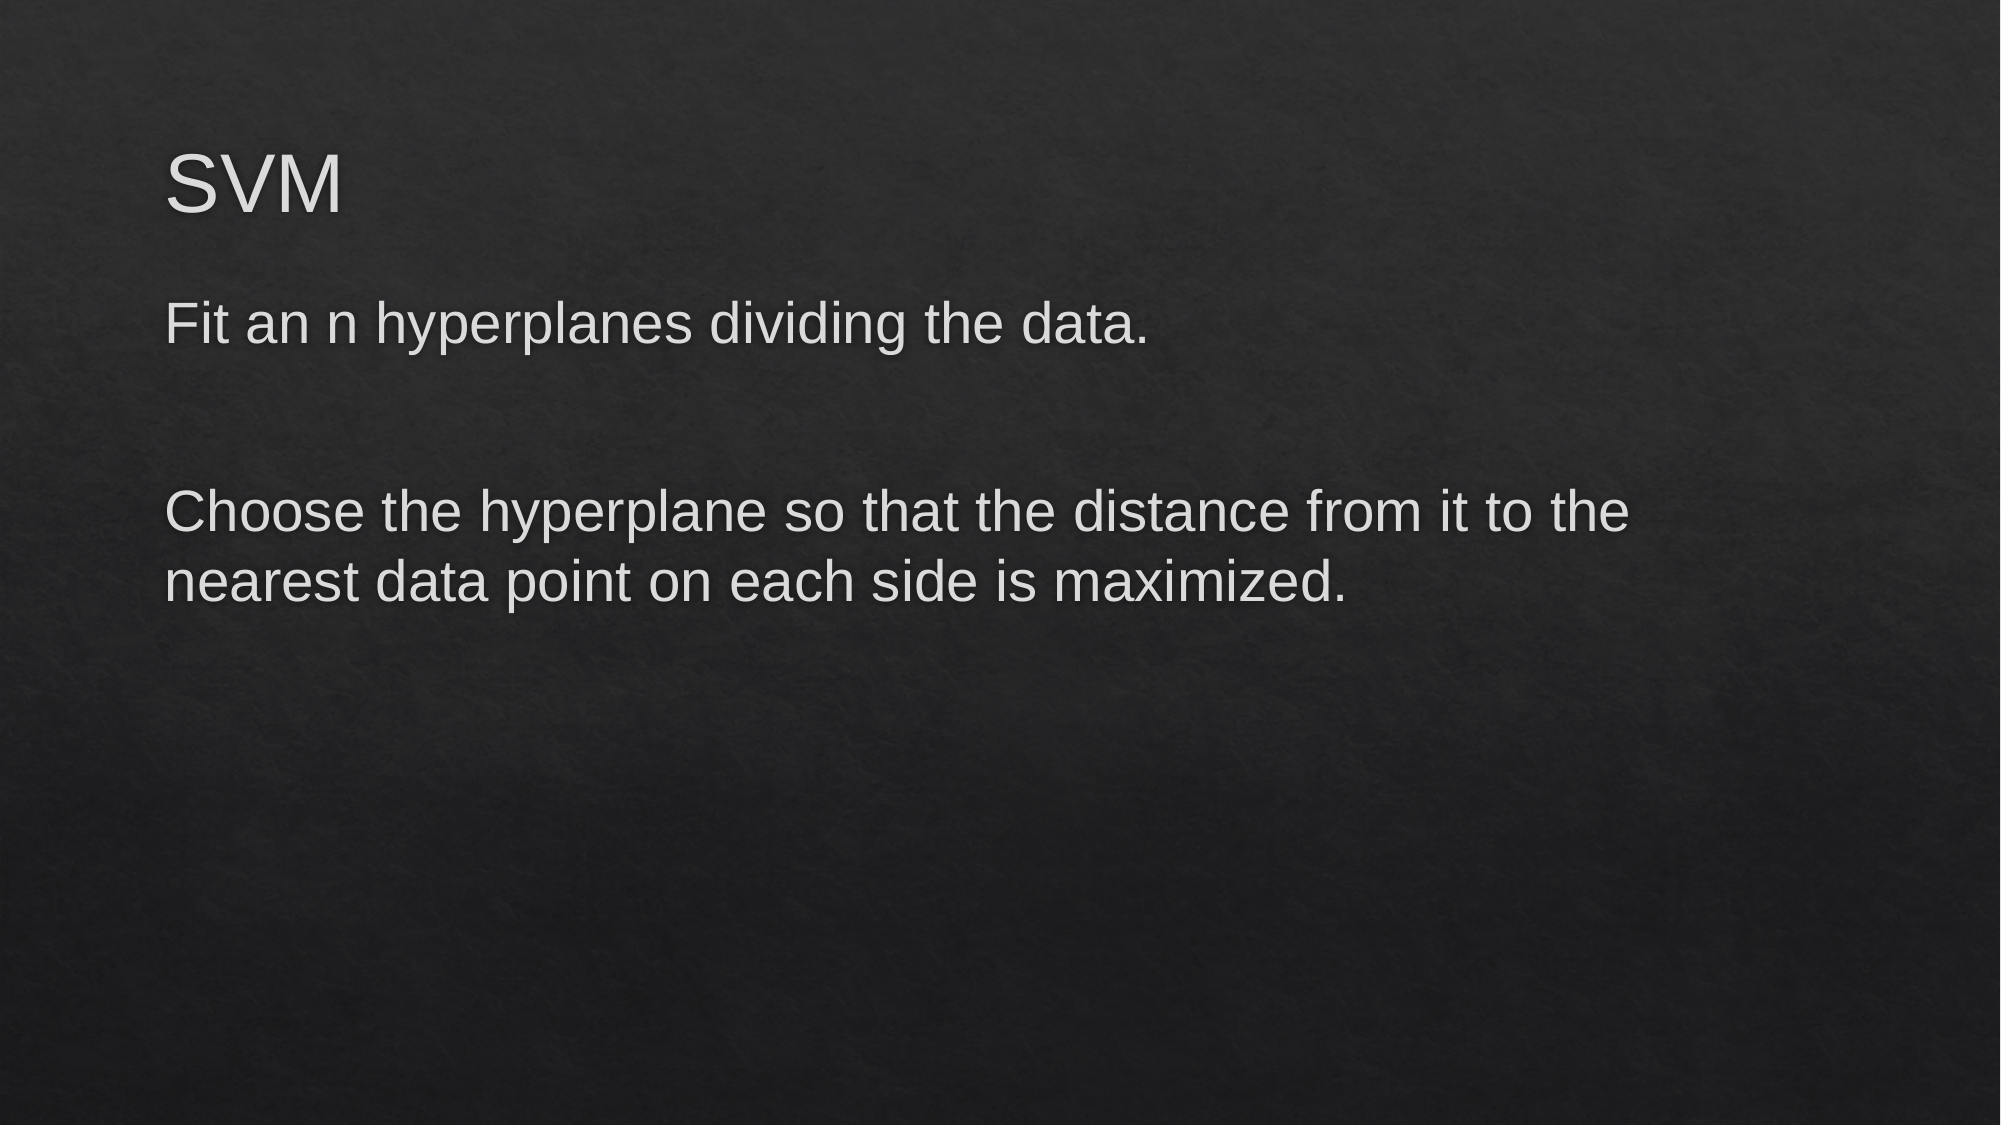

# SVM
Fit an n hyperplanes dividing the data.

Choose the hyperplane so that the distance from it to the nearest data point on each side is maximized.